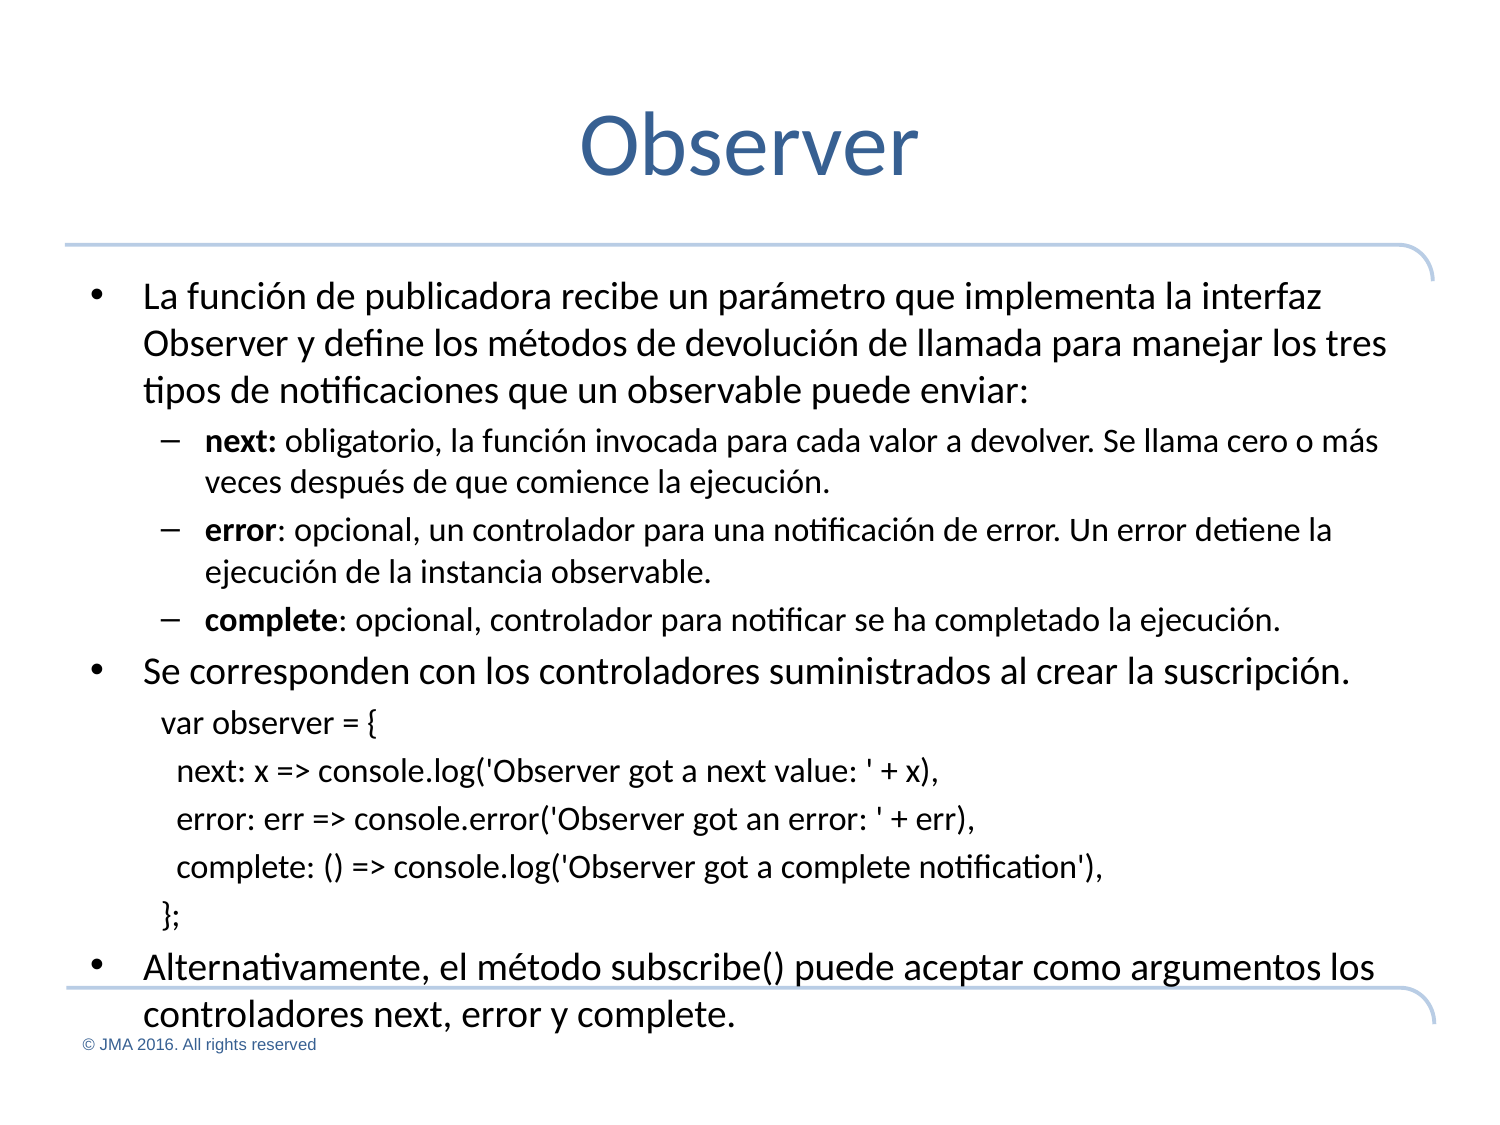

# Observer
La función de publicadora recibe un parámetro que implementa la interfaz Observer y define los métodos de devolución de llamada para manejar los tres tipos de notificaciones que un observable puede enviar:
next: obligatorio, la función invocada para cada valor a devolver. Se llama cero o más veces después de que comience la ejecución.
error: opcional, un controlador para una notificación de error. Un error detiene la ejecución de la instancia observable.
complete: opcional, controlador para notificar se ha completado la ejecución.
Se corresponden con los controladores suministrados al crear la suscripción.
var observer = {
  next: x => console.log('Observer got a next value: ' + x),
  error: err => console.error('Observer got an error: ' + err),
  complete: () => console.log('Observer got a complete notification'),
};
Alternativamente, el método subscribe() puede aceptar como argumentos los controladores next, error y complete.